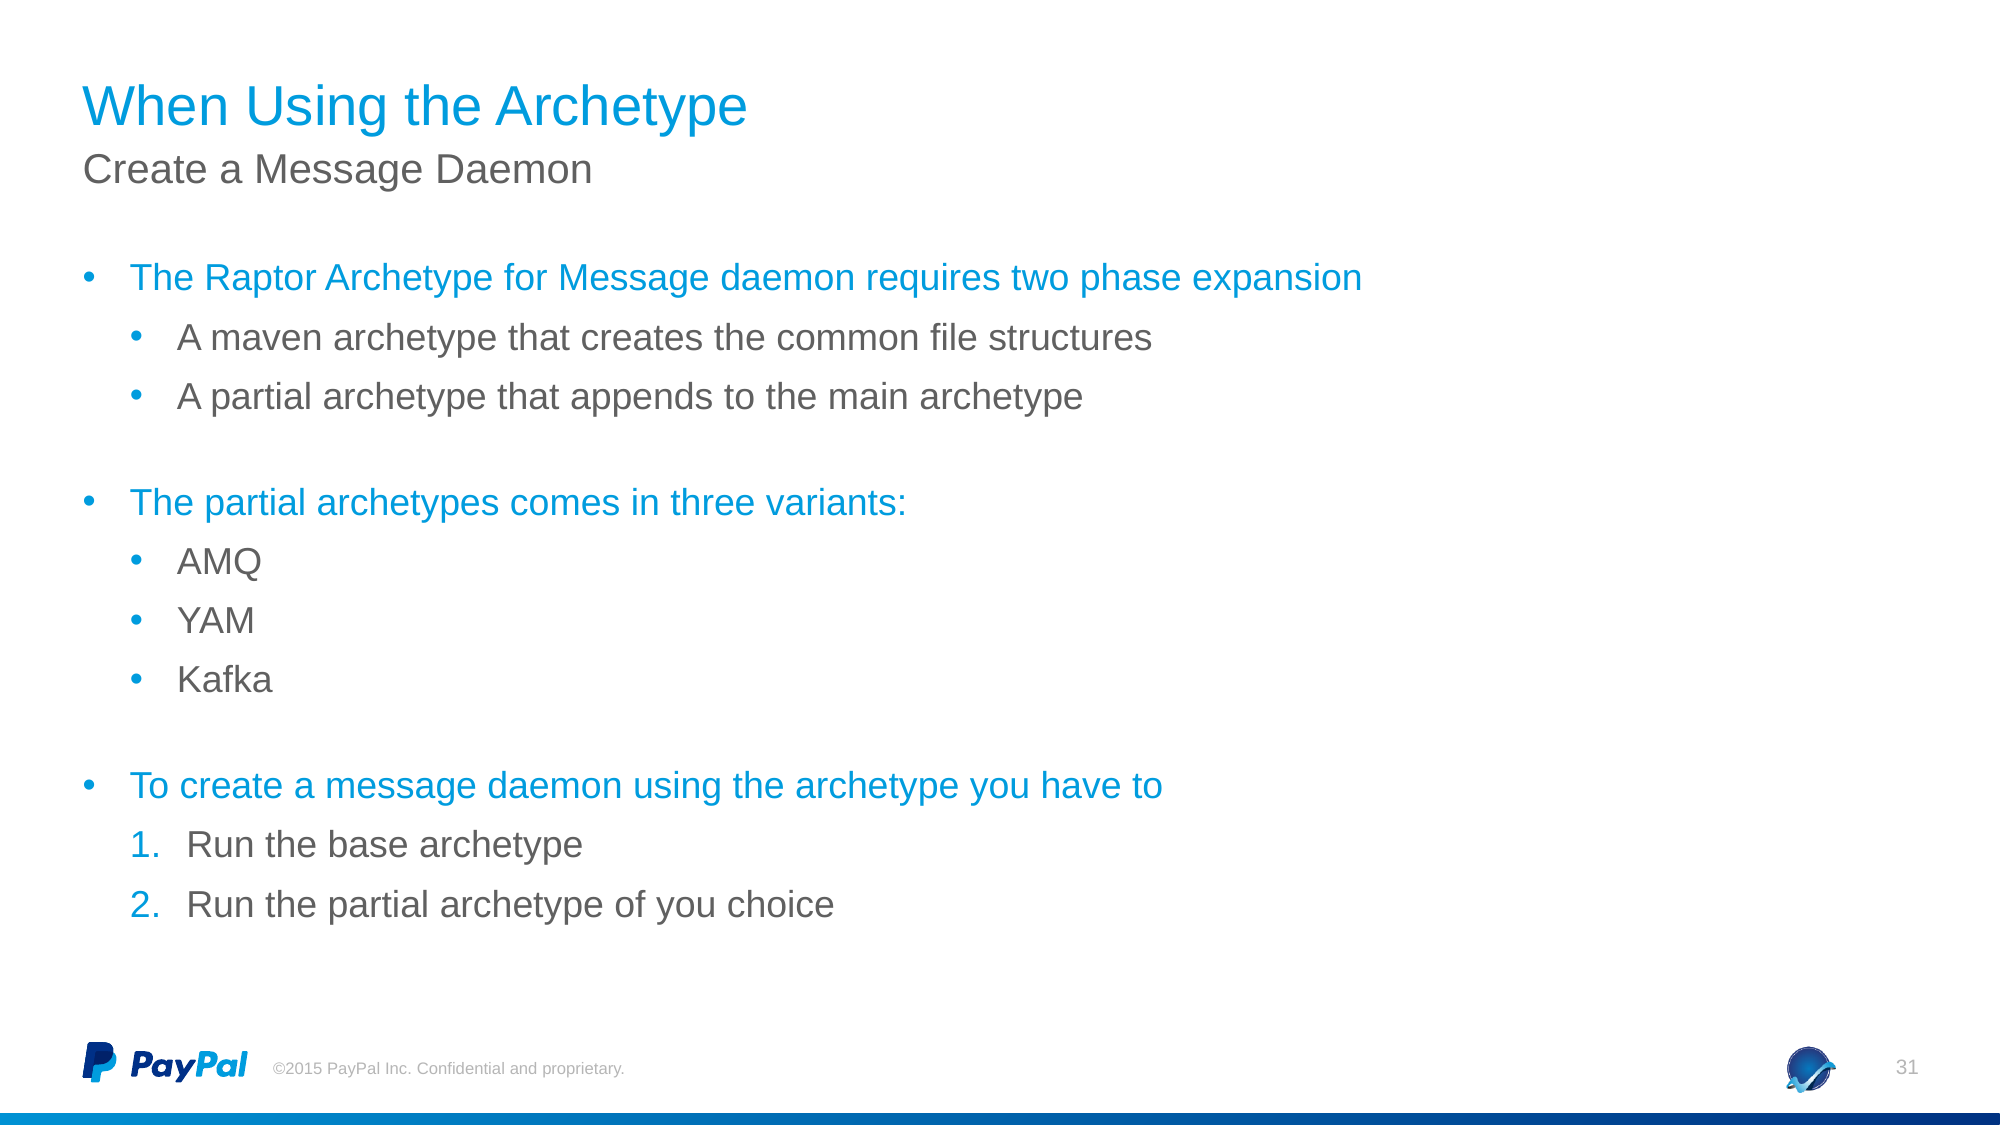

# When Using the Archetype
Create a Message Daemon
The Raptor Archetype for Message daemon requires two phase expansion
A maven archetype that creates the common file structures
A partial archetype that appends to the main archetype

The partial archetypes comes in three variants:
AMQ
YAM
Kafka

To create a message daemon using the archetype you have to
Run the base archetype
Run the partial archetype of you choice
©2015 PayPal Inc. Confidential and proprietary.
31